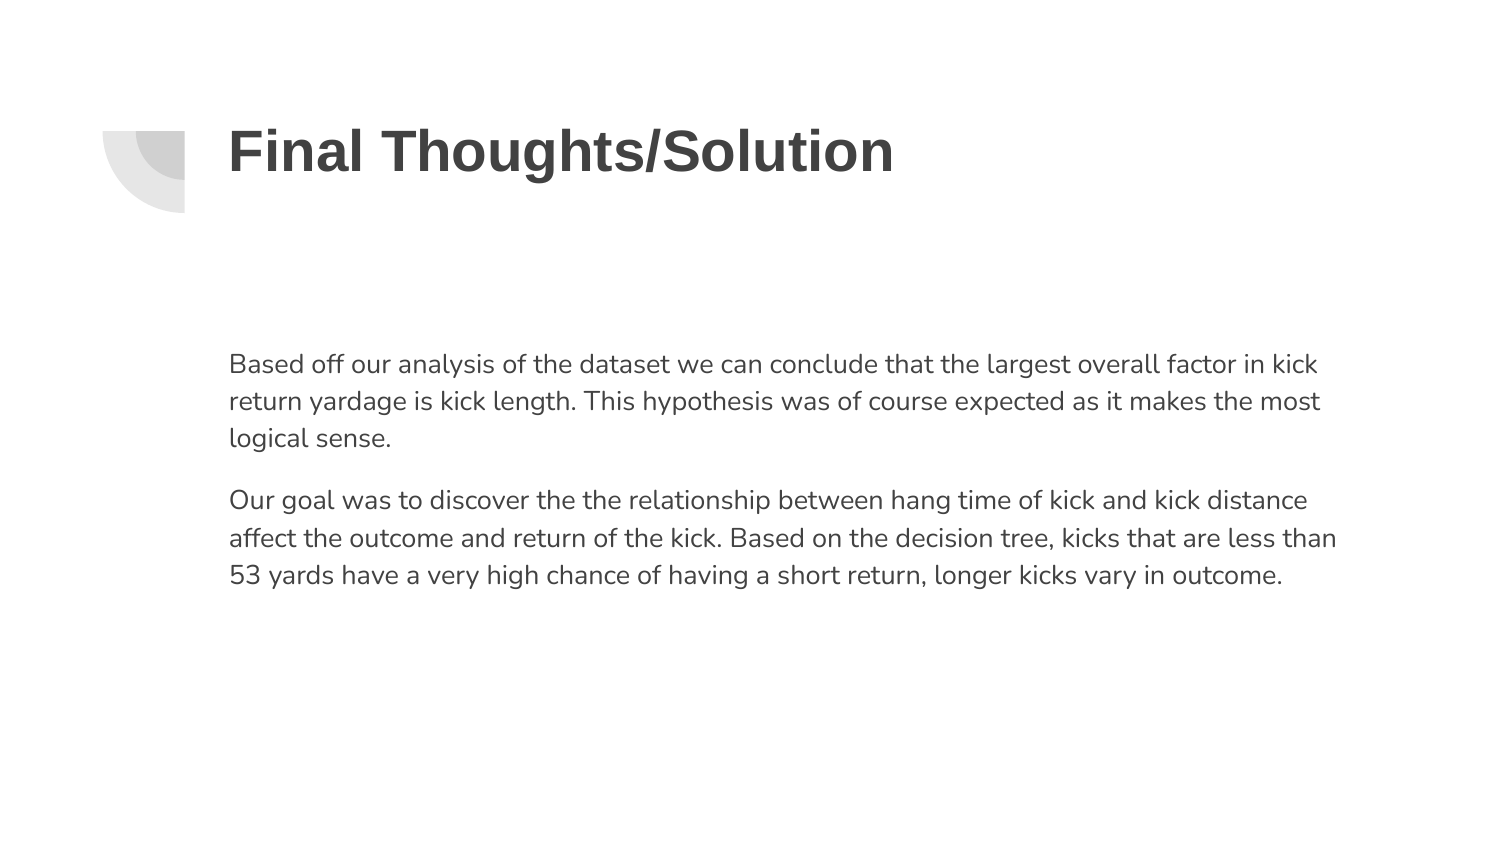

# Final Thoughts/Solution
Based off our analysis of the dataset we can conclude that the largest overall factor in kick return yardage is kick length. This hypothesis was of course expected as it makes the most logical sense.
Our goal was to discover the the relationship between hang time of kick and kick distance affect the outcome and return of the kick. Based on the decision tree, kicks that are less than 53 yards have a very high chance of having a short return, longer kicks vary in outcome.